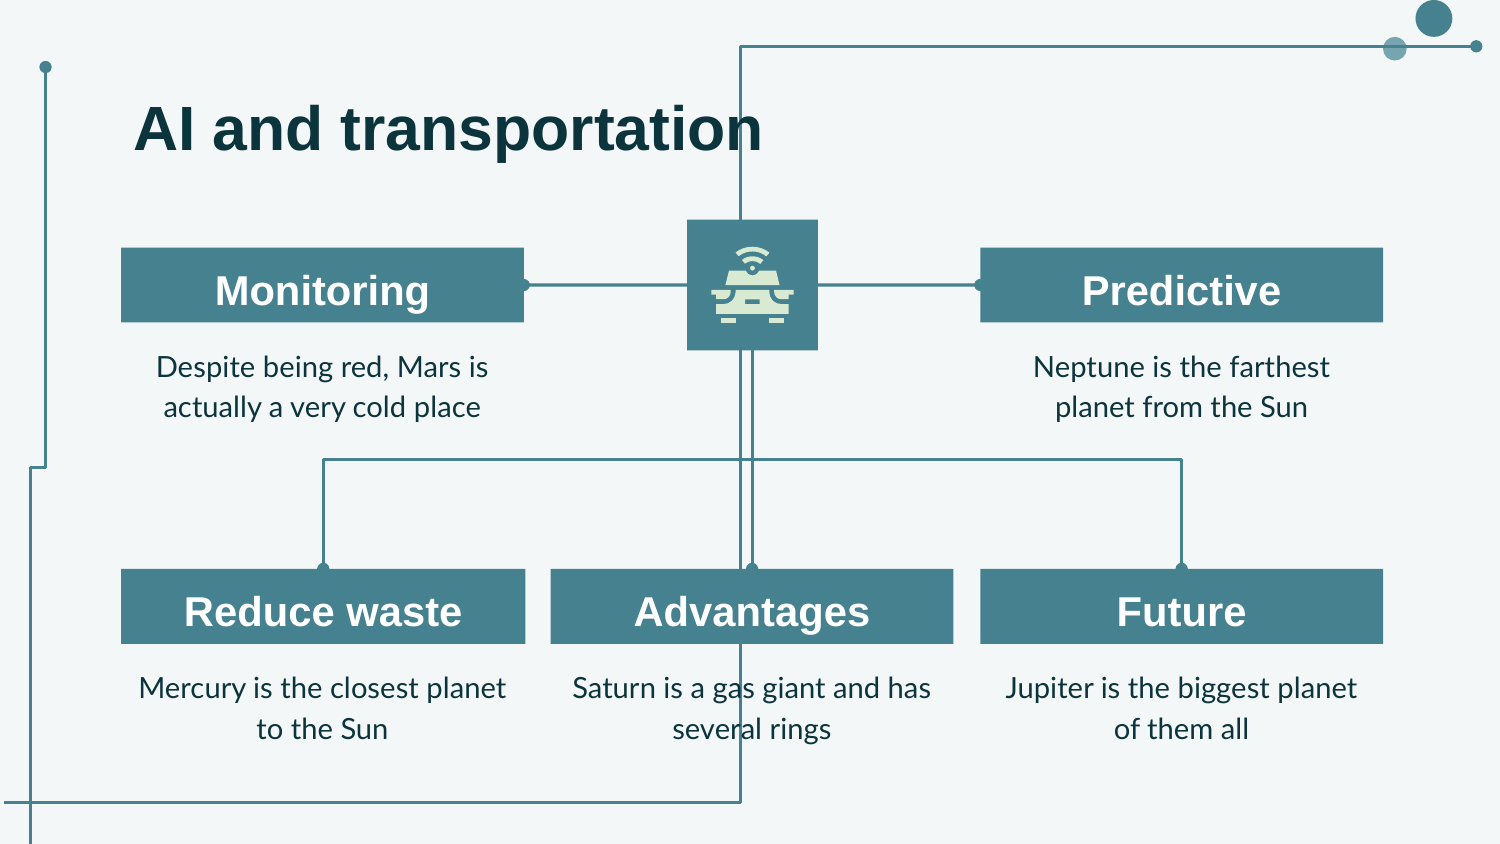

# AI and transportation

Monitoring
Predictive
Neptune is the farthest planet from the Sun
Despite being red, Mars is actually a very cold place
Reduce waste
Advantages
Future
Mercury is the closest planet to the Sun
Saturn is a gas giant and has several rings
Jupiter is the biggest planet of them all